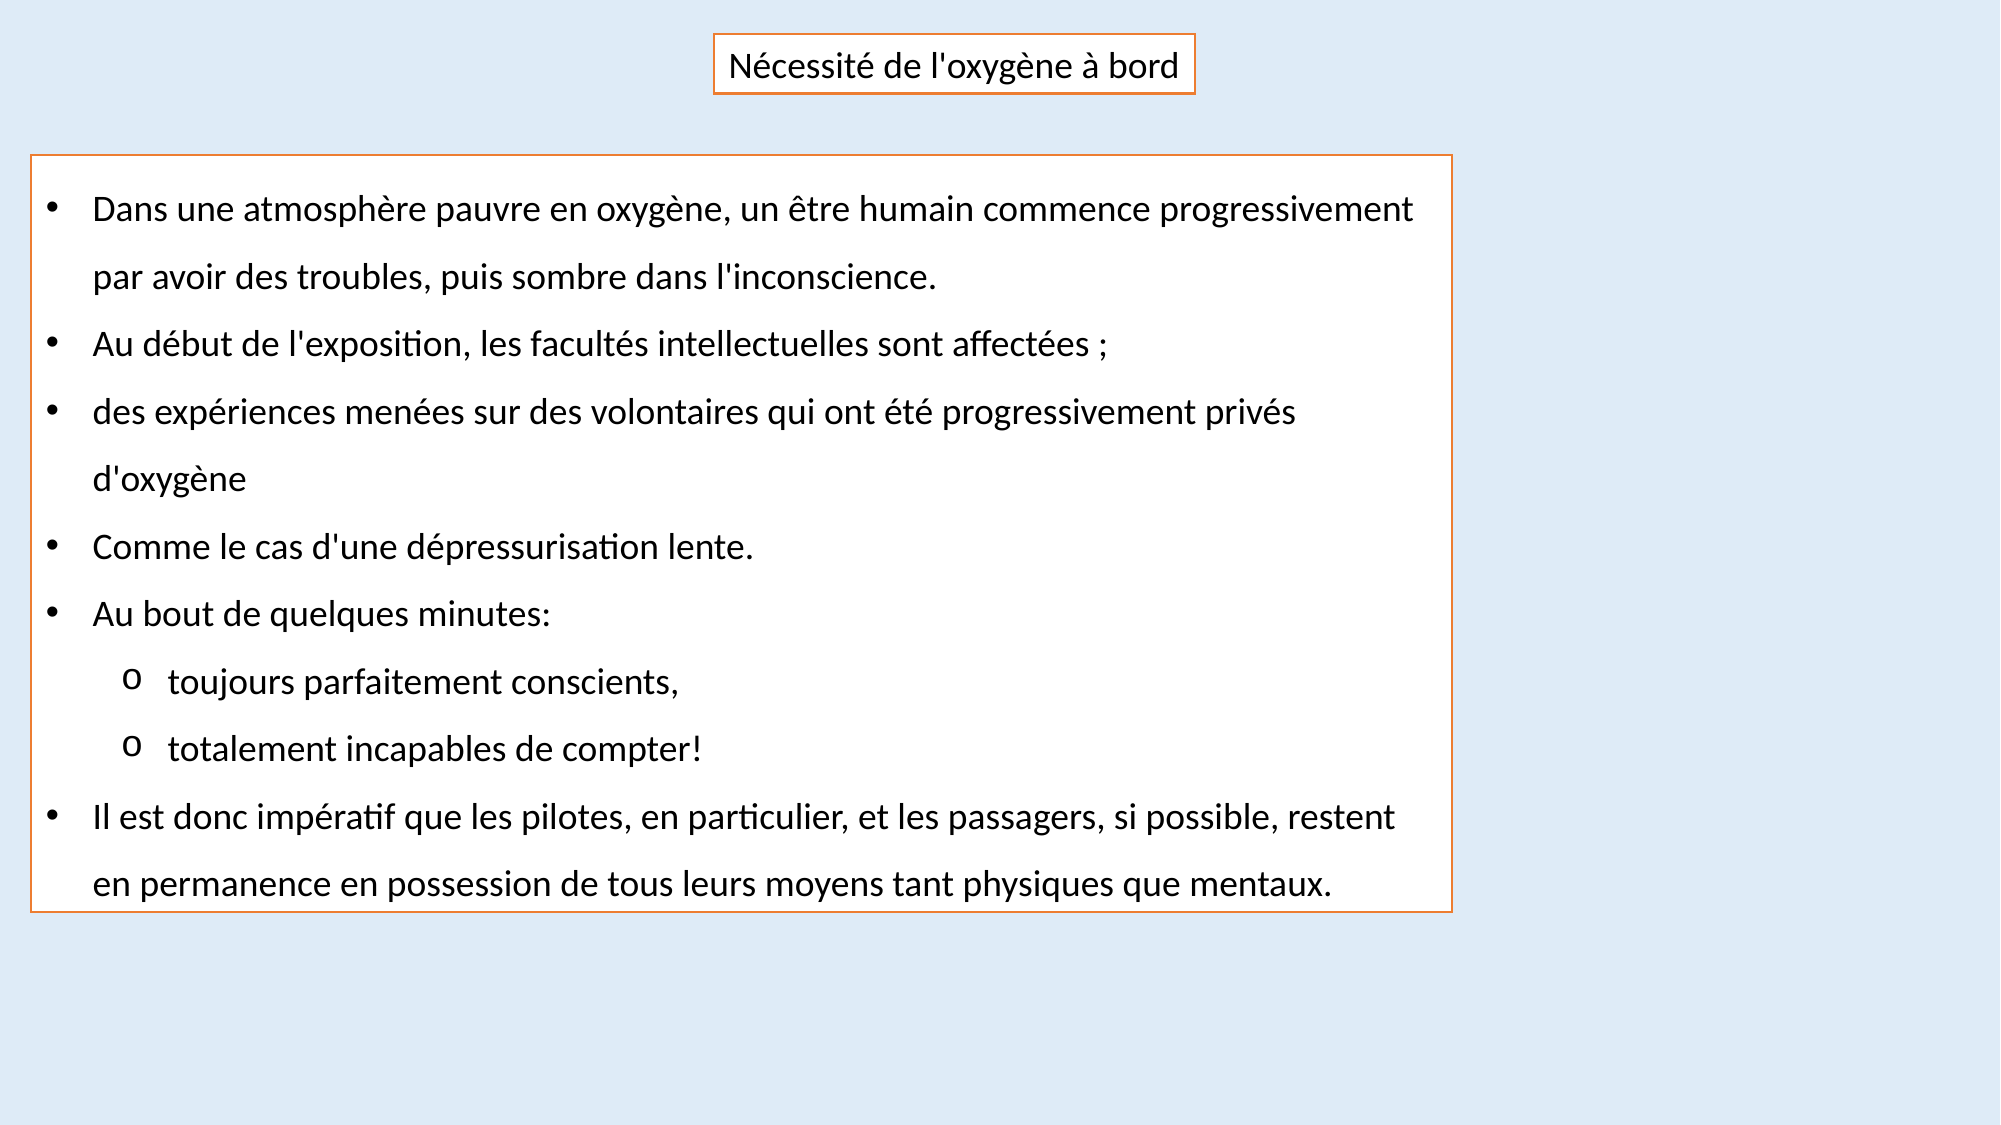

Nécessité de l'oxygène à bord
Dans une atmosphère pauvre en oxygène, un être humain commence progressivement par avoir des troubles, puis sombre dans l'inconscience.
Au début de l'exposition, les facultés intellectuelles sont affectées ;
des expériences menées sur des volontaires qui ont été progressivement privés d'oxygène
Comme le cas d'une dépressurisation lente.
Au bout de quelques minutes:
toujours parfaitement conscients,
totalement incapables de compter!
Il est donc impératif que les pilotes, en particulier, et les passagers, si possible, restent en permanence en possession de tous leurs moyens tant physiques que mentaux.